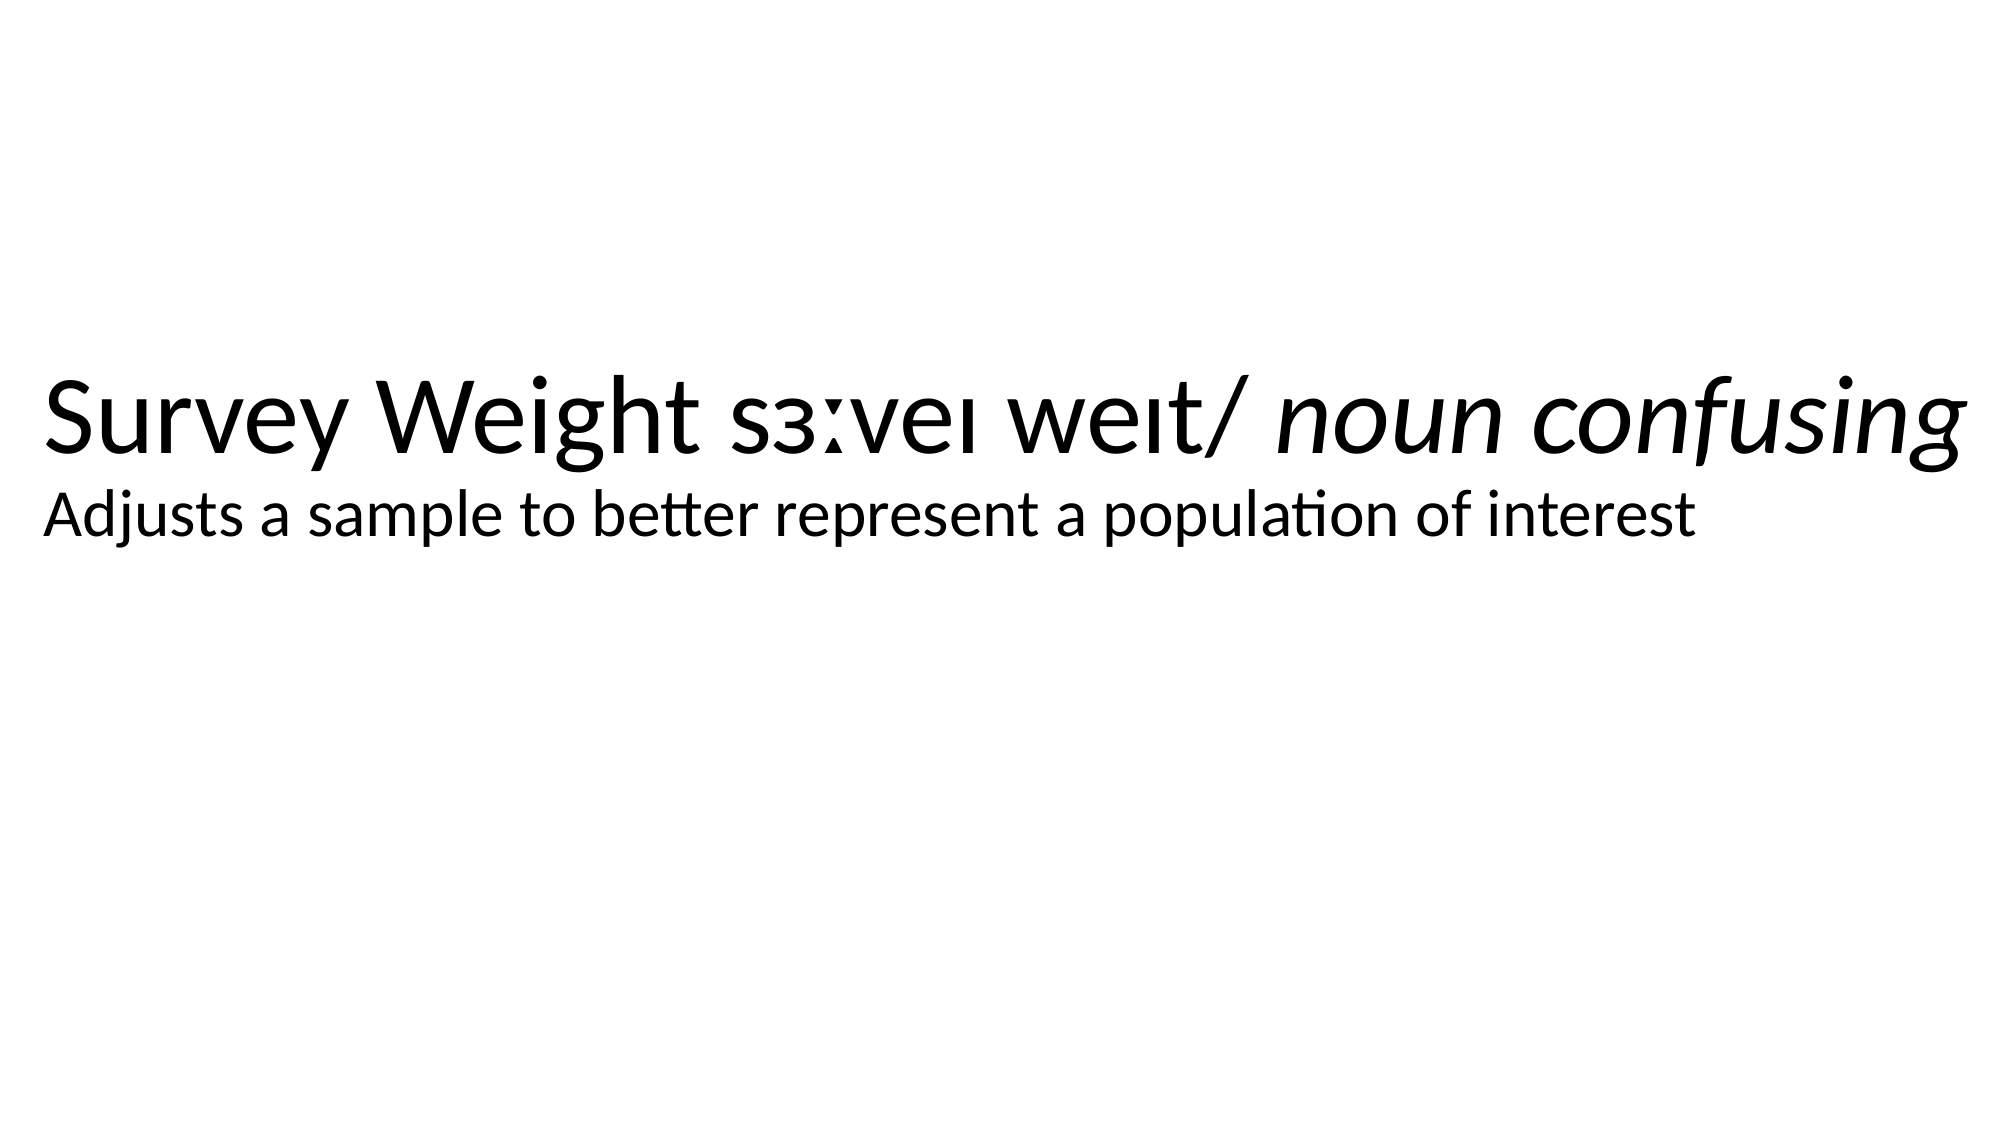

# Survey Weight sɜːveɪ weɪt/ noun confusing Adjusts a sample to better represent a population of interest